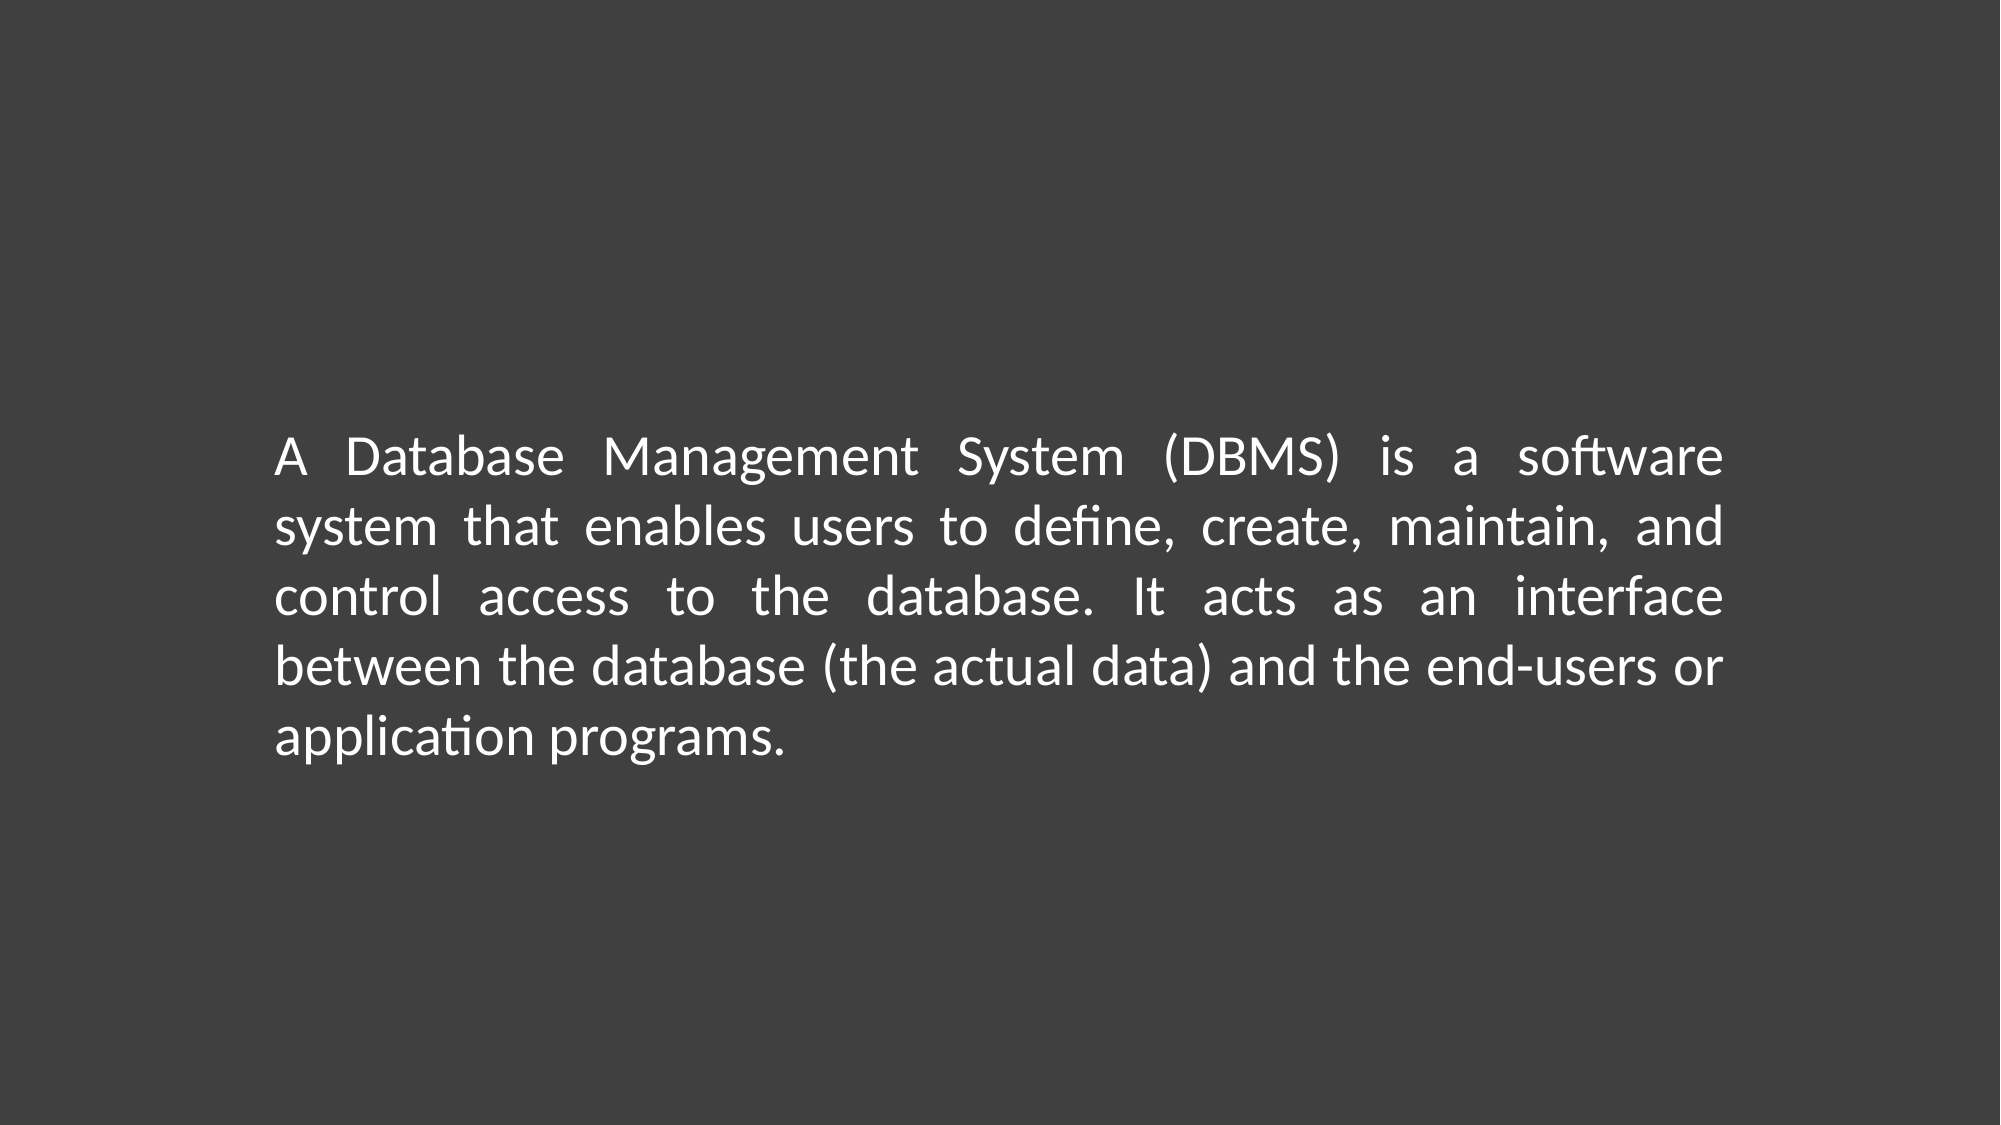

Data Security
Data Integrity
A Database Management System (DBMS) is a software system that enables users to define, create, maintain, and control access to the database. It acts as an interface between the database (the actual data) and the end-users or application programs.
Backup & Recovery
Data Manipulation
Data Definition
Data Abstraction
Concurrency Control
Performance Optimization